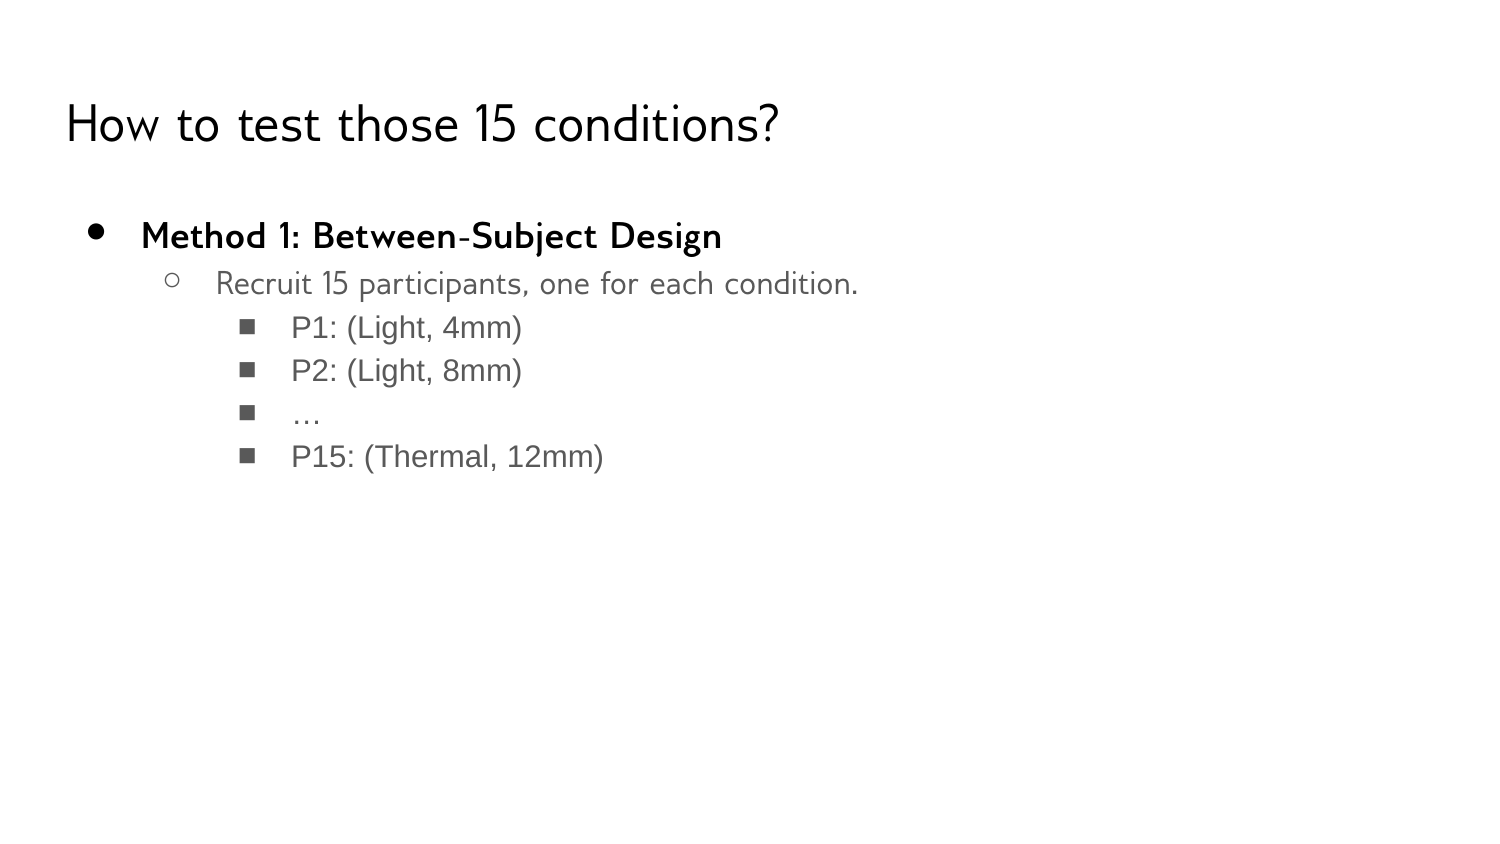

# How to test those 15 conditions?
Method 1: Between-Subject Design
Recruit 15 participants, one for each condition.
P1: (Light, 4mm)
P2: (Light, 8mm)
…
P15: (Thermal, 12mm)